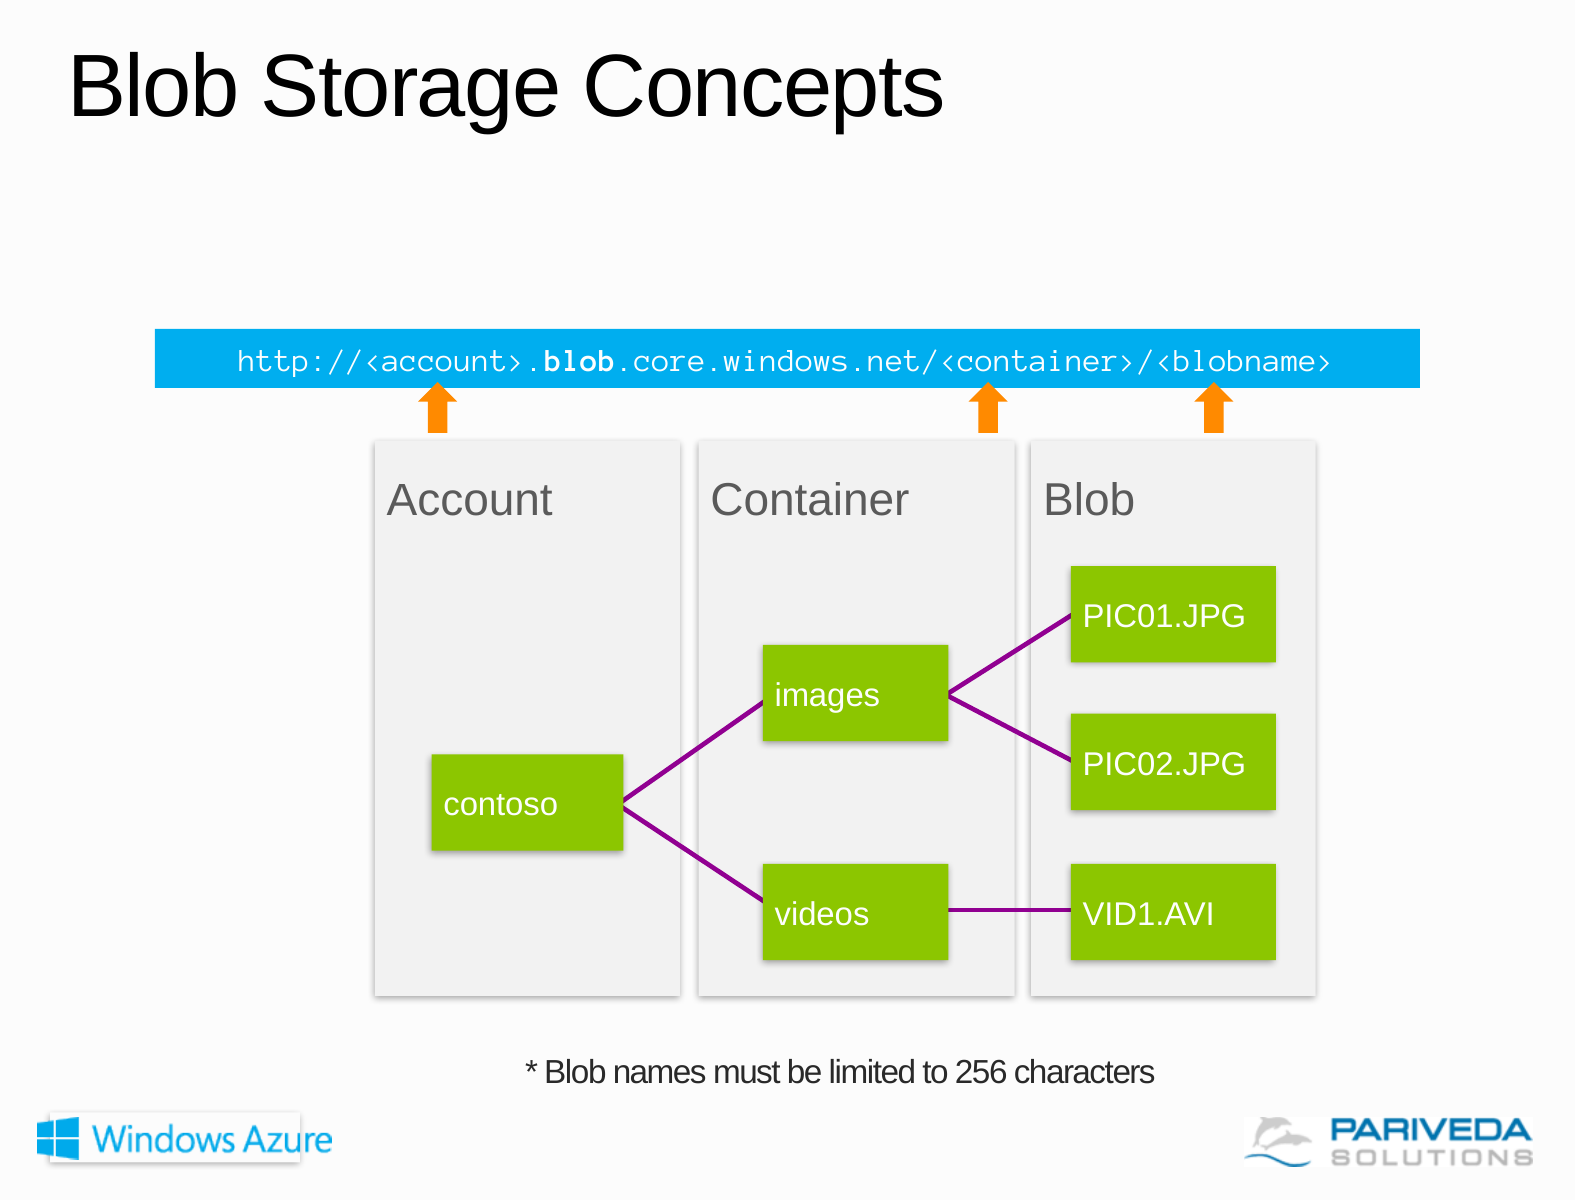

# Blob Storage Concepts
http://<account>.blob.core.windows.net/<container>/<blobname>

Blob
Account
Container
PIC01.JPG
images
PIC02.JPG
contoso
videos
VID1.AVI
* Blob names must be limited to 256 characters